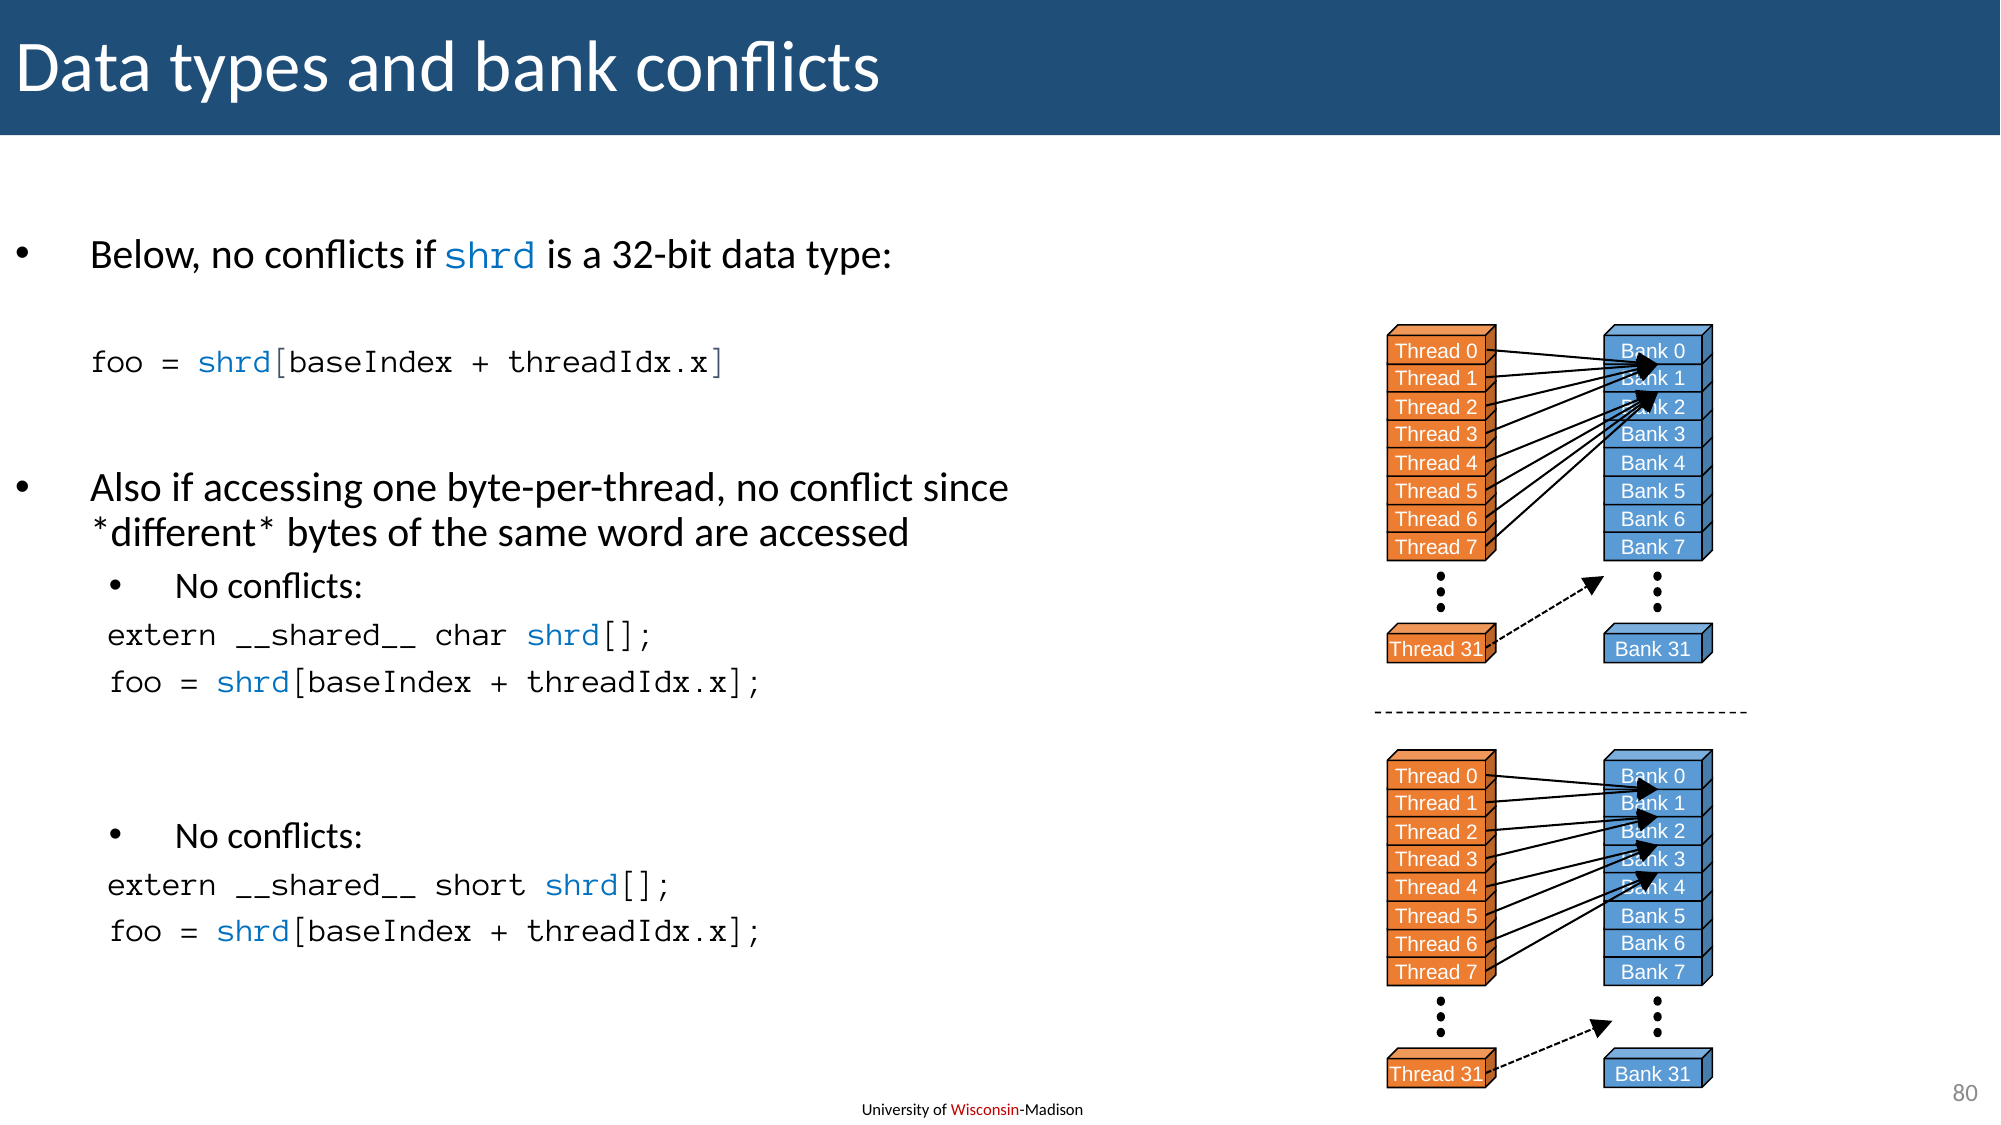

# Data types and bank conflicts
Below, no conflicts if shrd is a 32-bit data type:
foo = shrd[baseIndex + threadIdx.x]

Also if accessing one byte-per-thread, no conflict since *different* bytes of the same word are accessed
No conflicts:
extern __shared__ char shrd[];
foo = shrd[baseIndex + threadIdx.x];

No conflicts:
extern __shared__ short shrd[];
foo = shrd[baseIndex + threadIdx.x];

Thread 0
Thread 1
Thread 2
Thread 3
Thread 4
Thread 5
Thread 6
Thread 7

Thread 31
Bank 0
Bank 1
Bank 2
Bank 3
Bank 4
Bank 5
Bank 6
Bank 7

Bank 31

Thread 0
Thread 1
Thread 2
Thread 3
Thread 4
Thread 5
Thread 6
Thread 7

Thread 31
Bank 0
Bank 1
Bank 2
Bank 3
Bank 4
Bank 5
Bank 6
Bank 7

Bank 31
80